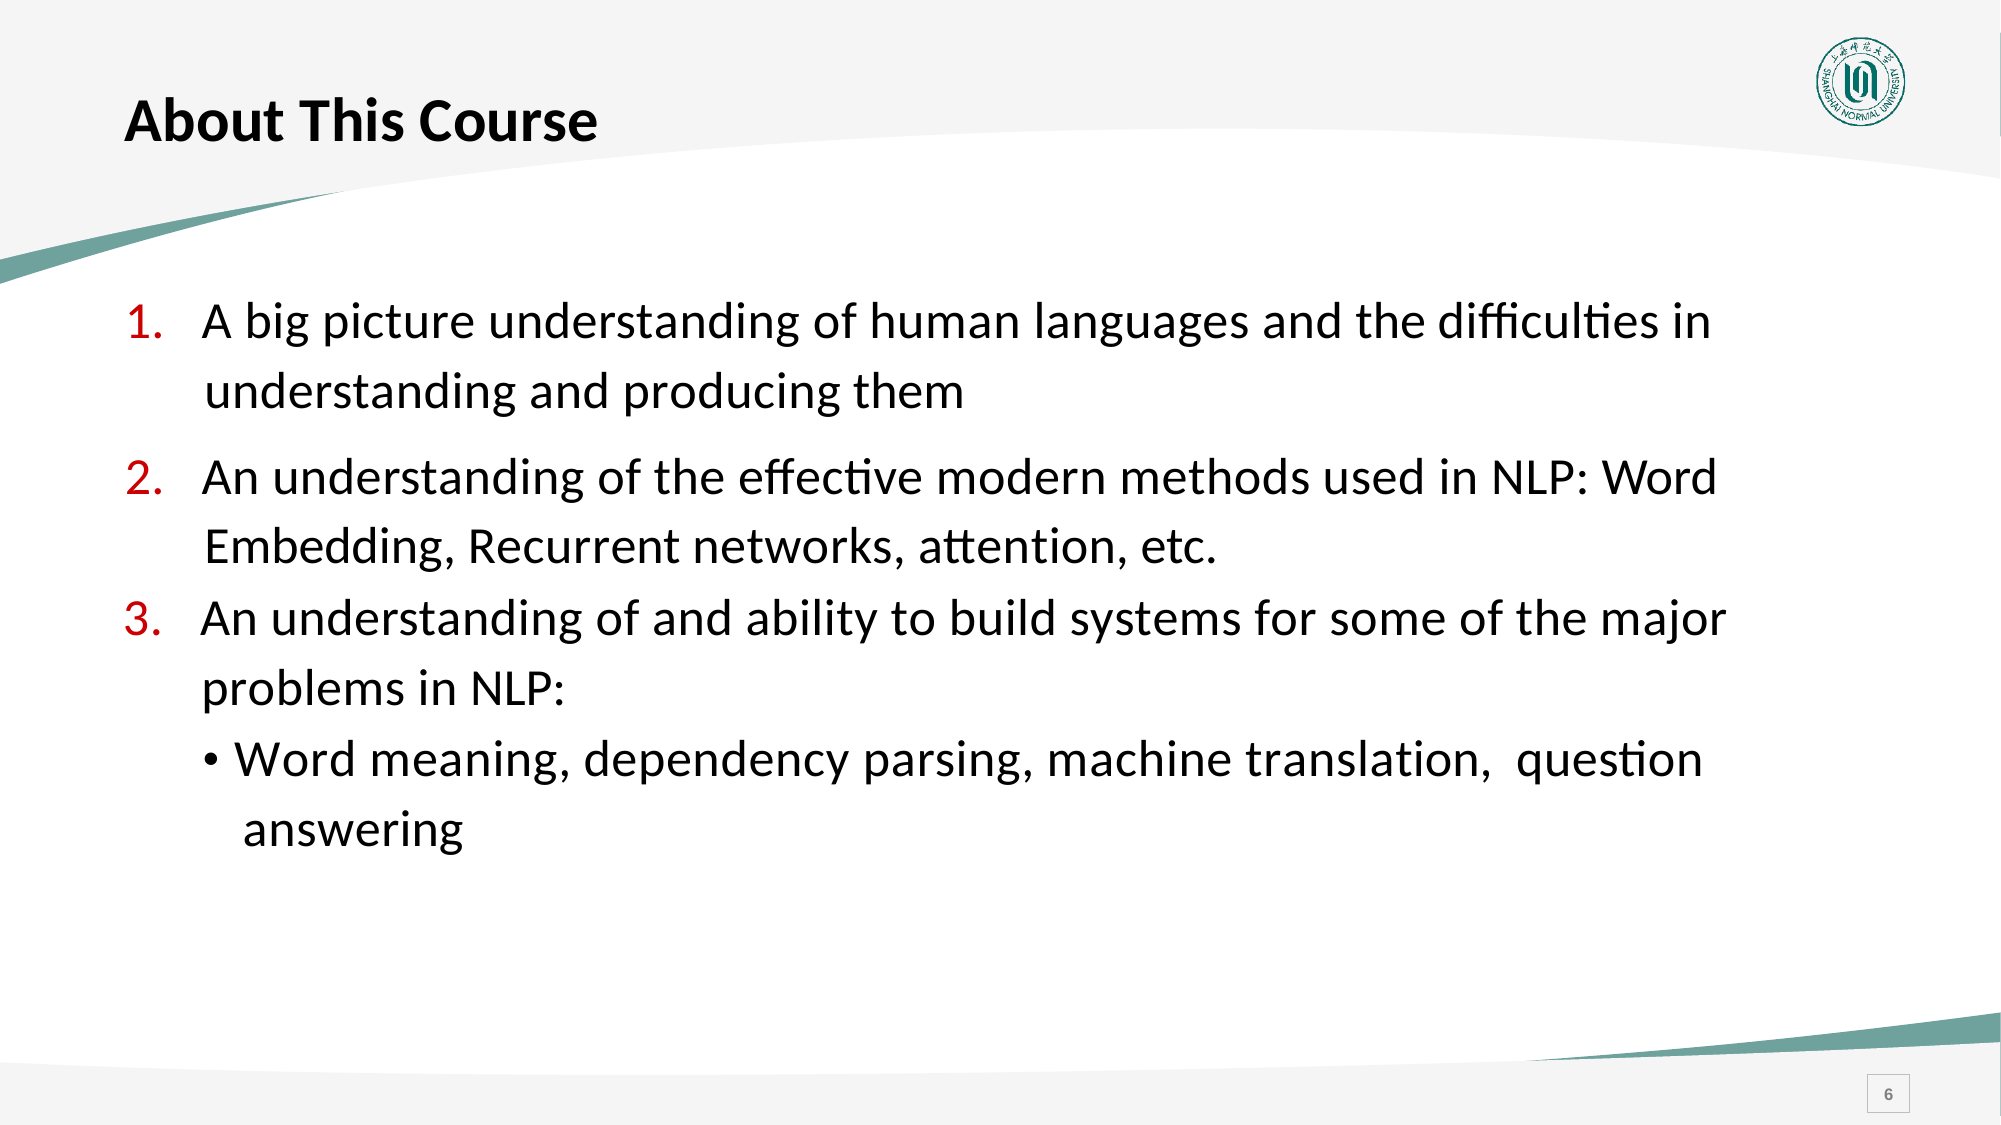

About This Course
1.   A big picture understanding of human languages and the difficulties in understanding and producing them
2.   An understanding of the effective modern methods used in NLP: Word Embedding, Recurrent networks, attention, etc.
3.   An understanding of and ability to build systems for some of the major problems in NLP:
• Word meaning, dependency parsing, machine translation,  question answering